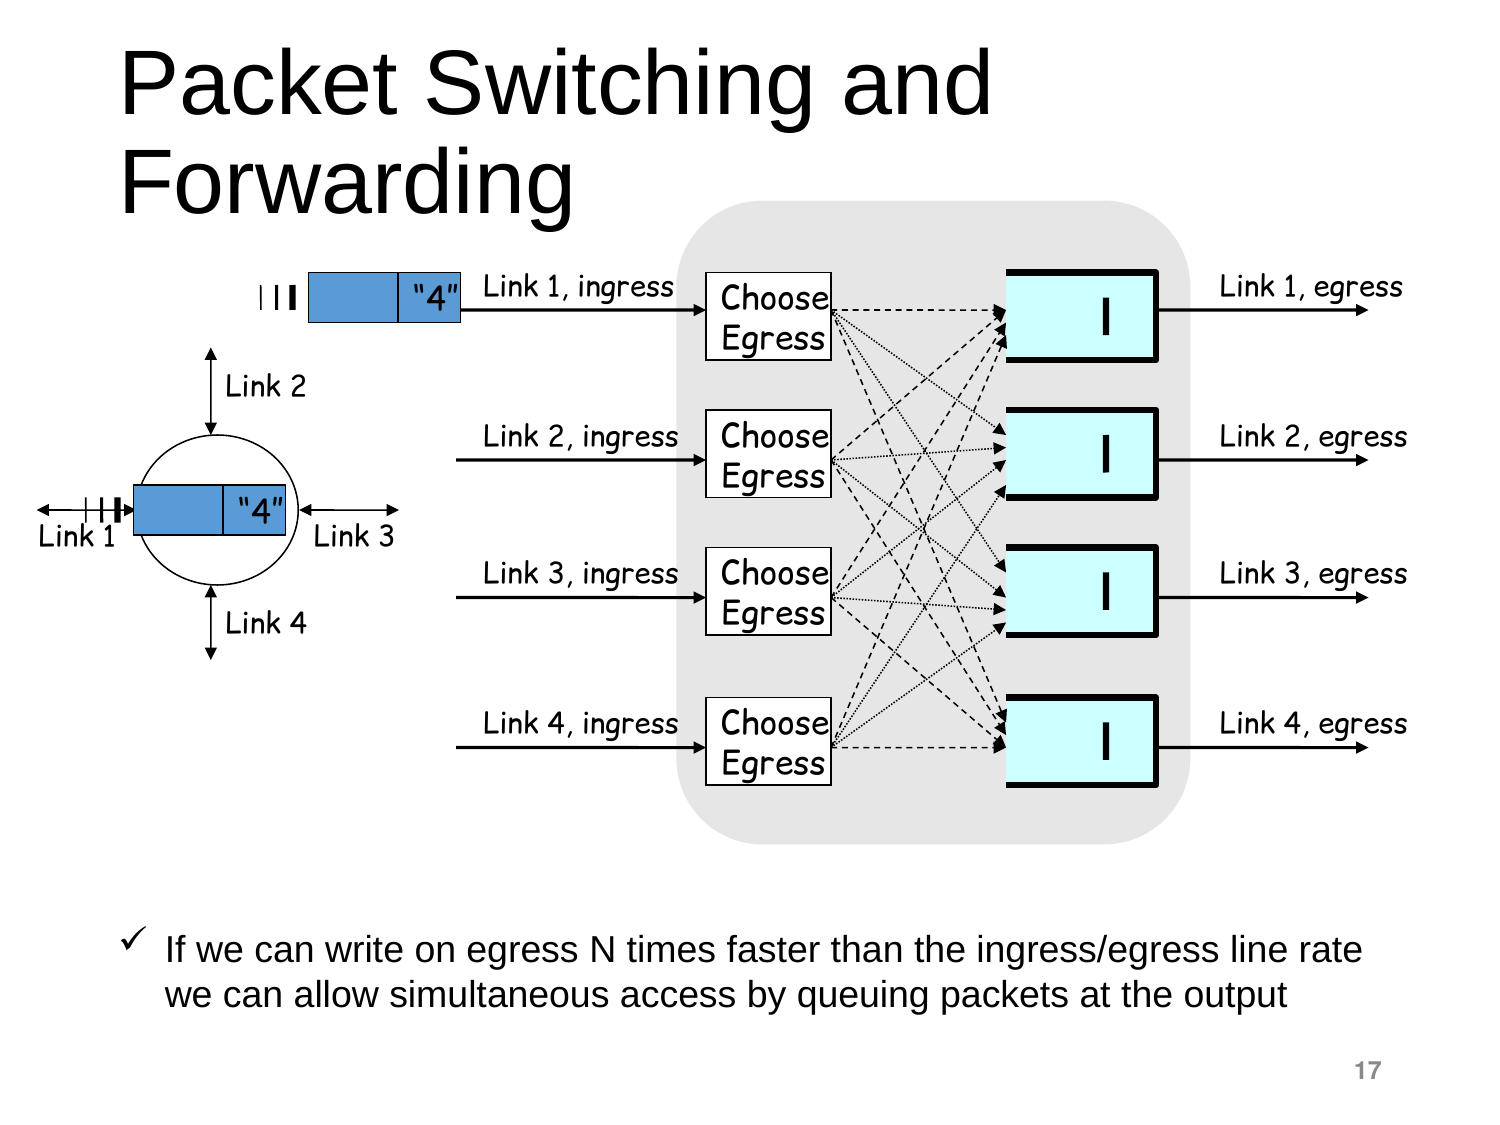

# Packet Switching and Forwarding

Link 1, ingress
Link 1, egress

“4”

Choose
Egress

Link 2
Link 2, ingress
Choose
Egress

Link 2, egress
R1

“4”

Link 1

Link 3
Link 3, ingress
Choose
Egress

Link 3, egress

Link 4
Link 4, ingress
Choose
Egress

Link 4, egress
If we can write on egress N times faster than the ingress/egress line rate we can allow simultaneous access by queuing packets at the output
17